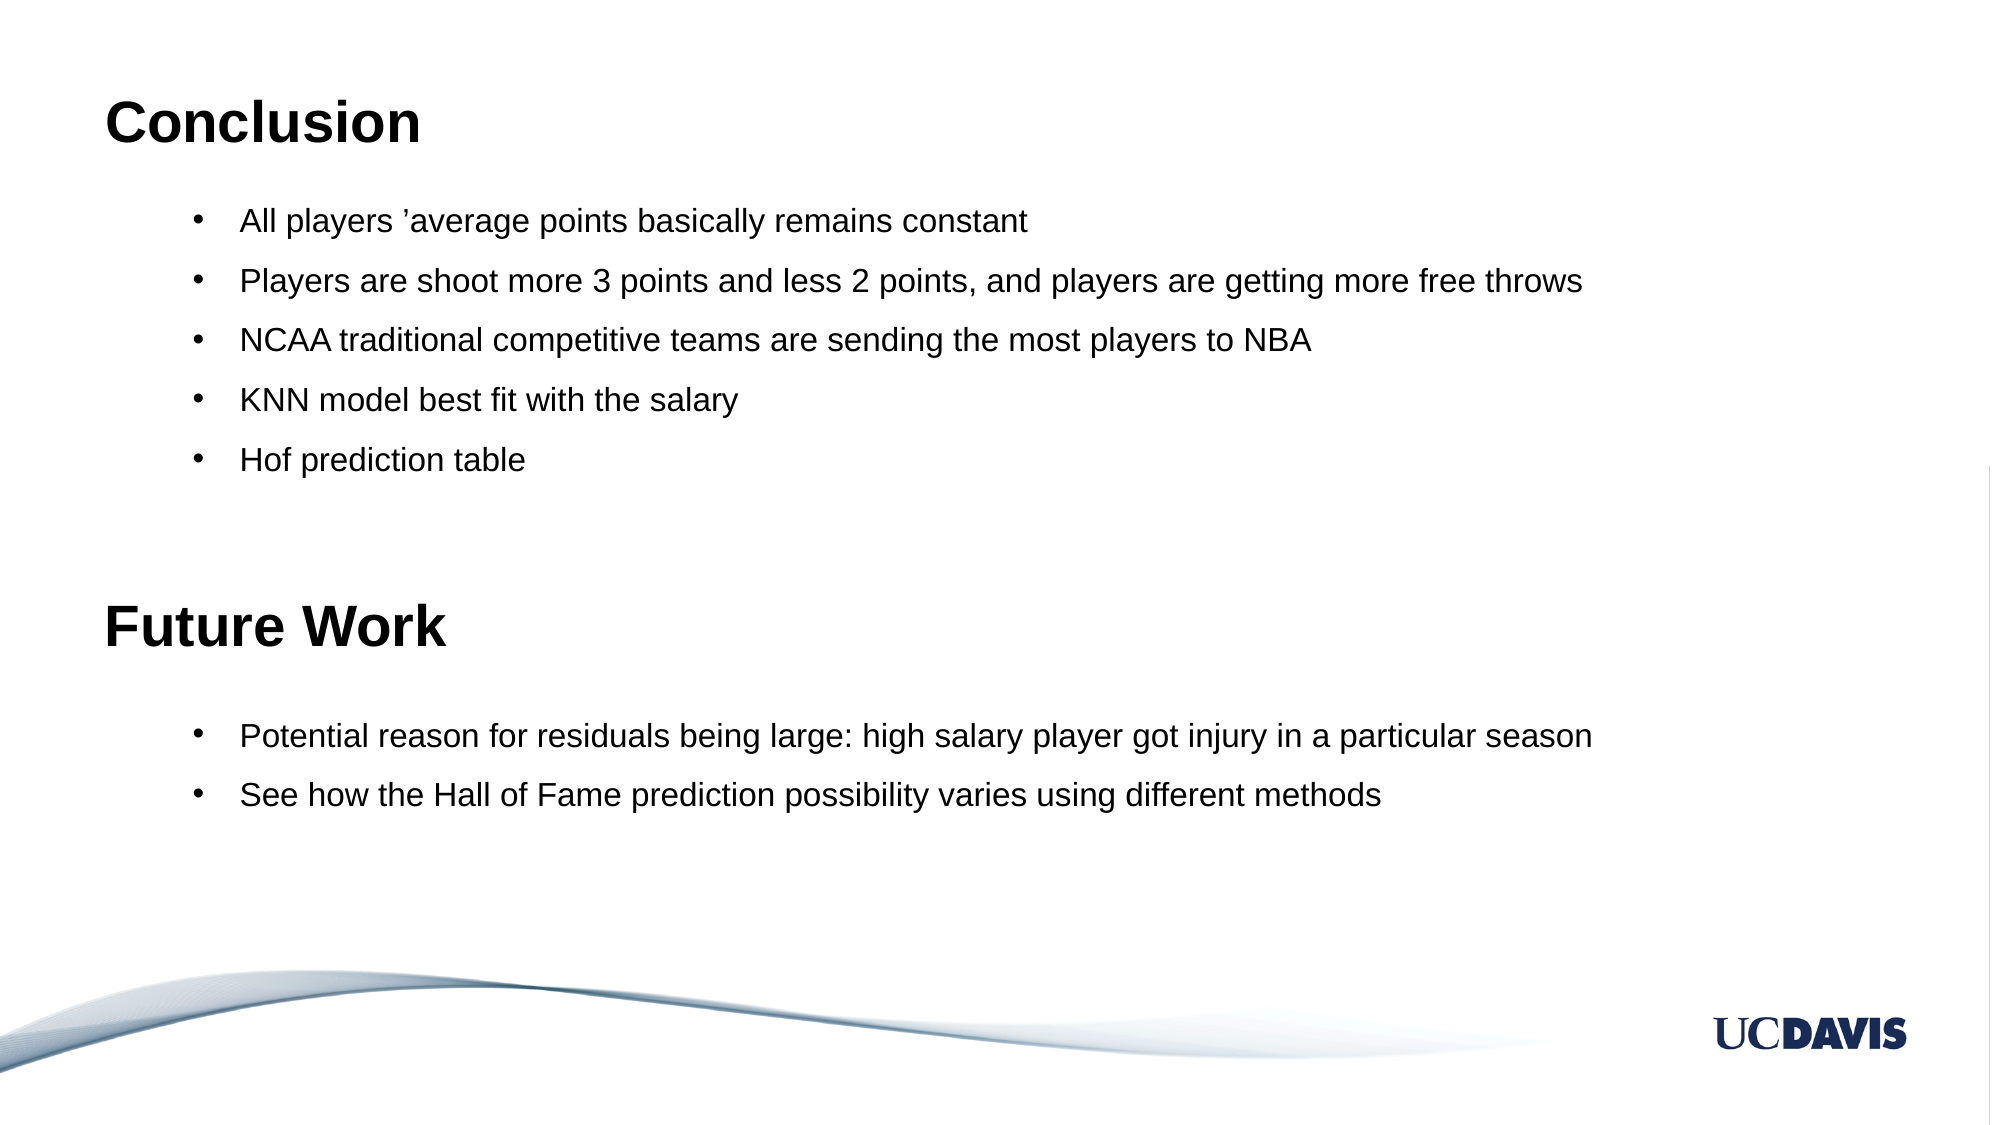

# Conclusion
All players ’average points basically remains constant
Players are shoot more 3 points and less 2 points, and players are getting more free throws
NCAA traditional competitive teams are sending the most players to NBA
KNN model best fit with the salary
Hof prediction table
Future Work
Potential reason for residuals being large: high salary player got injury in a particular season
See how the Hall of Fame prediction possibility varies using different methods